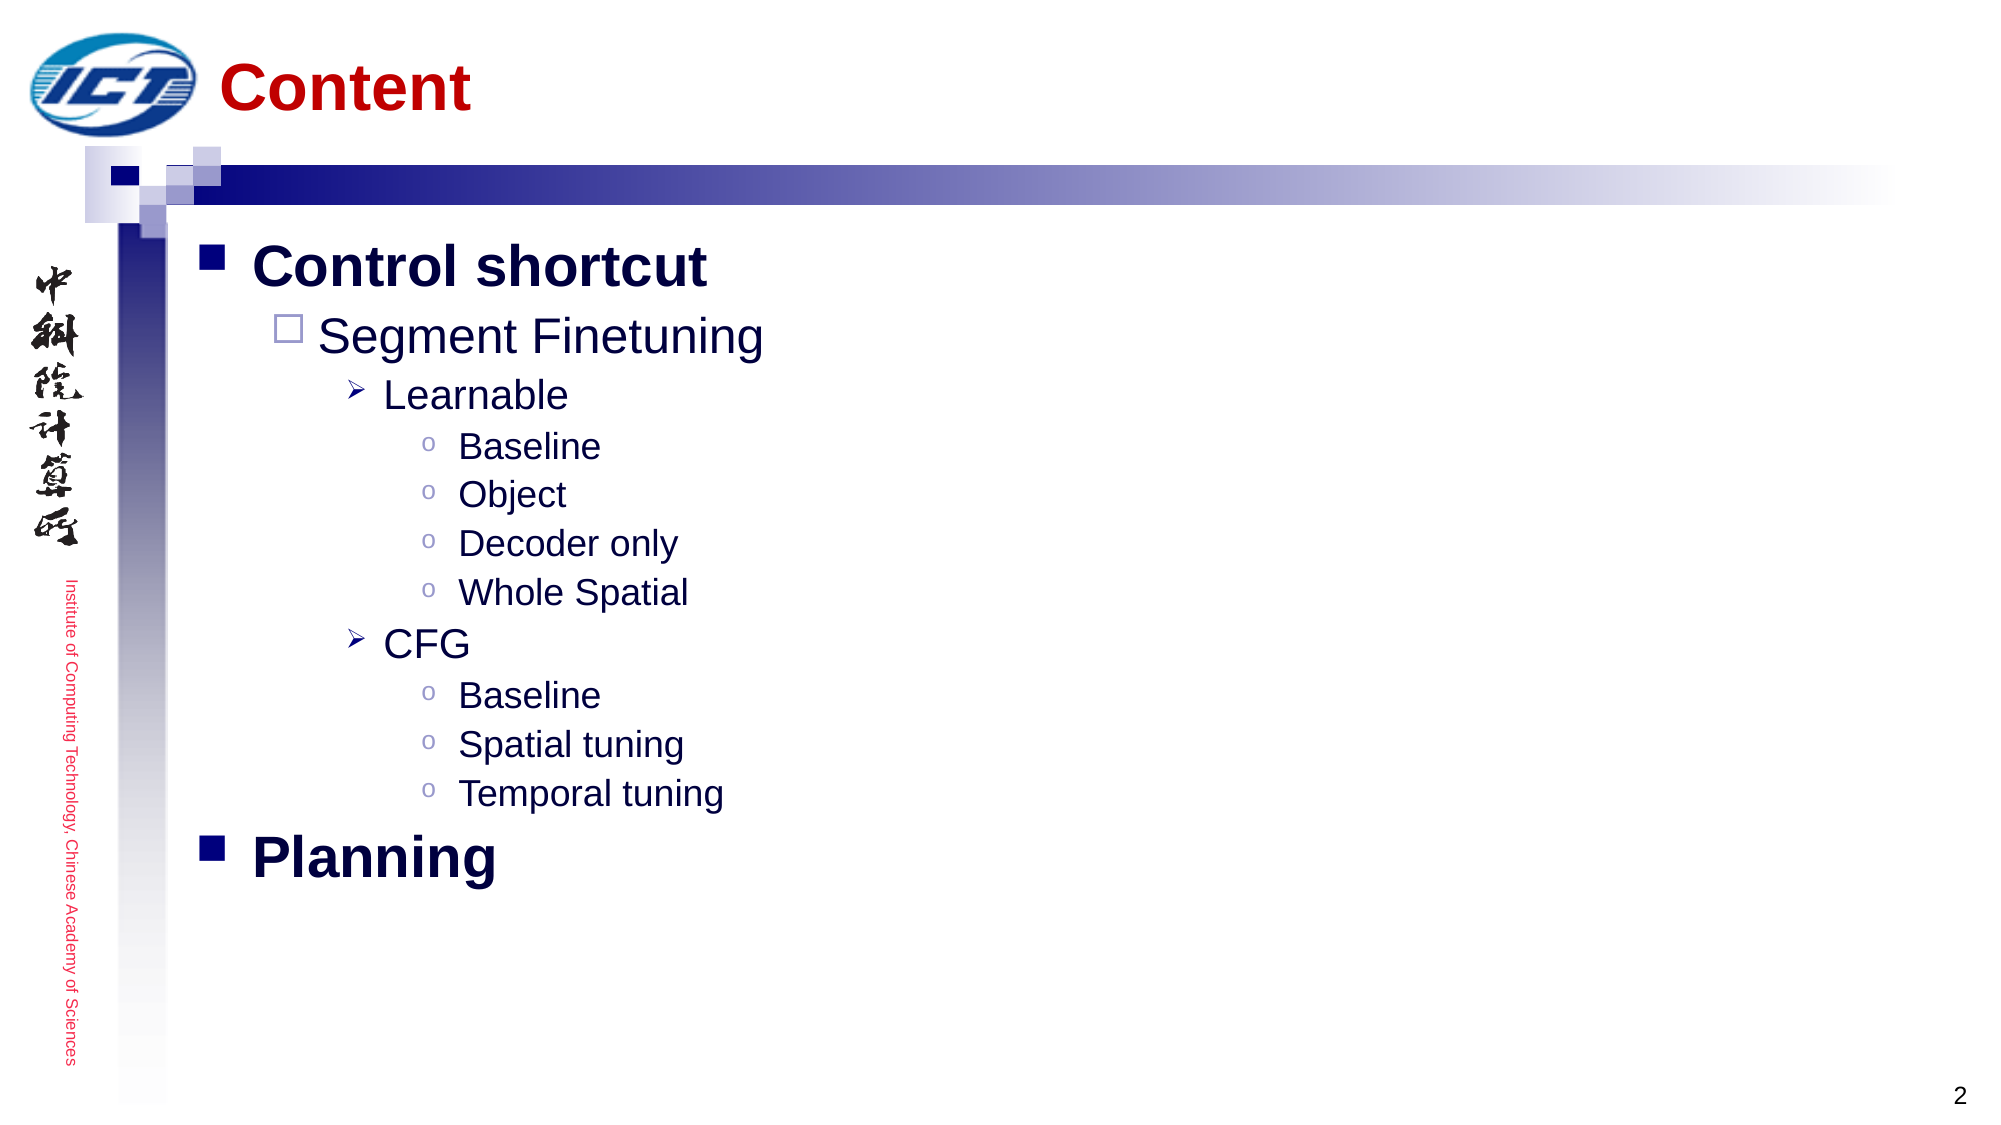

# Content
Control shortcut
Segment Finetuning
Learnable
Baseline
Object
Decoder only
Whole Spatial
CFG
Baseline
Spatial tuning
Temporal tuning
Planning

2